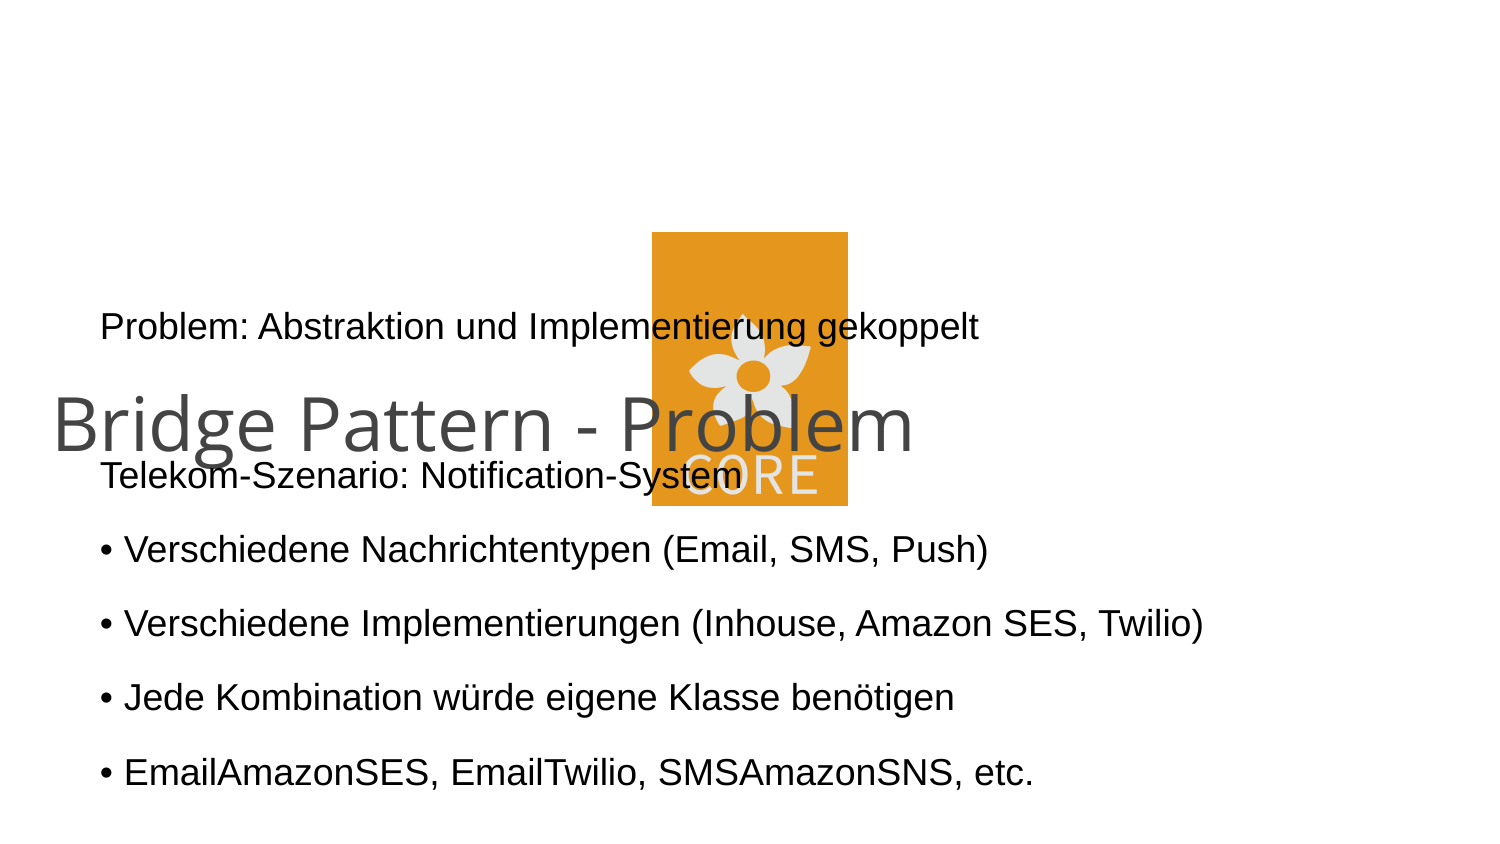

# Bridge Pattern - Problem

Problem: Abstraktion und Implementierung gekoppelt

Telekom-Szenario: Notification-System
• Verschiedene Nachrichtentypen (Email, SMS, Push)
• Verschiedene Implementierungen (Inhouse, Amazon SES, Twilio)
• Jede Kombination würde eigene Klasse benötigen
• EmailAmazonSES, EmailTwilio, SMSAmazonSNS, etc.

Probleme ohne Bridge:
• Klassen-Explosion bei n×m Kombinationen
• Änderungen in Abstraktion betreffen alle Implementierungen
• Schwierige Erweiterung um neue Typen/Anbieter
• Code-Duplikation in ähnlichen Klassen